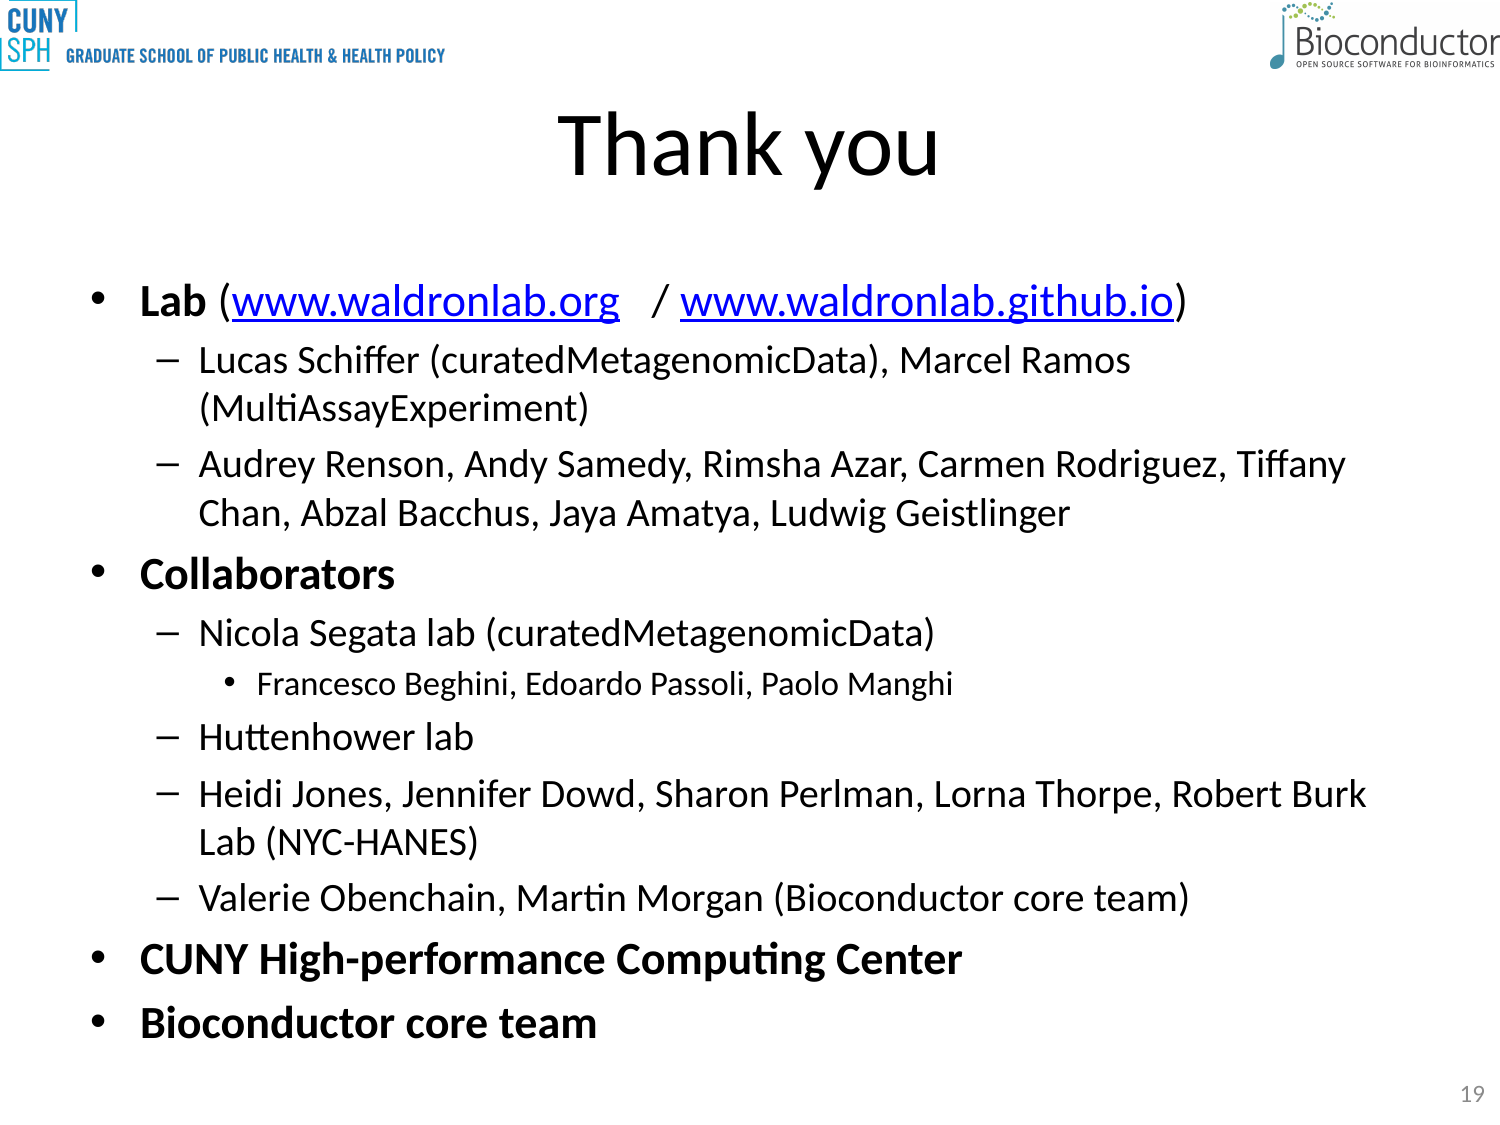

# Thank you
Lab (www.waldronlab.org   / www.waldronlab.github.io)
Lucas Schiffer (curatedMetagenomicData), Marcel Ramos (MultiAssayExperiment)
Audrey Renson, Andy Samedy, Rimsha Azar, Carmen Rodriguez, Tiffany Chan, Abzal Bacchus, Jaya Amatya, Ludwig Geistlinger
Collaborators
Nicola Segata lab (curatedMetagenomicData)
Francesco Beghini, Edoardo Passoli, Paolo Manghi
Huttenhower lab
Heidi Jones, Jennifer Dowd, Sharon Perlman, Lorna Thorpe, Robert Burk Lab (NYC-HANES)
Valerie Obenchain, Martin Morgan (Bioconductor core team)
CUNY High-performance Computing Center
Bioconductor core team
19